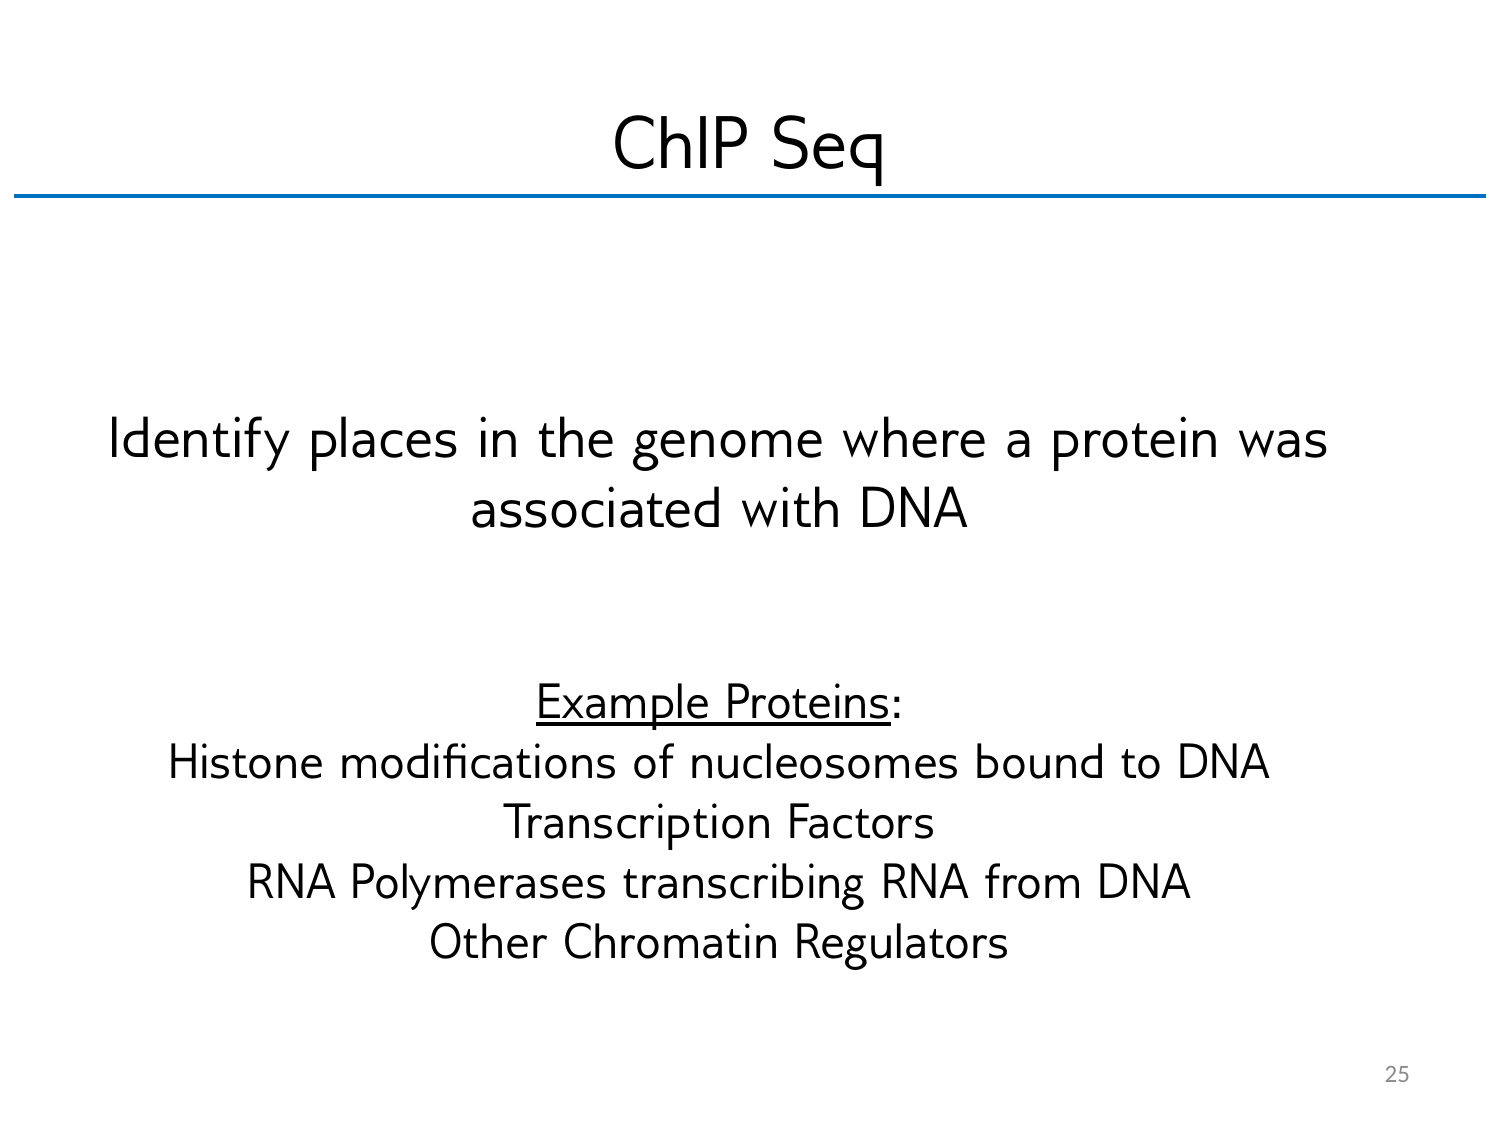

# ChIP Seq

Identify places in the genome where a protein was associated with DNA

Example Proteins:
Histone modifications of nucleosomes bound to DNA
Transcription Factors
RNA Polymerases transcribing RNA from DNA
Other Chromatin Regulators
25